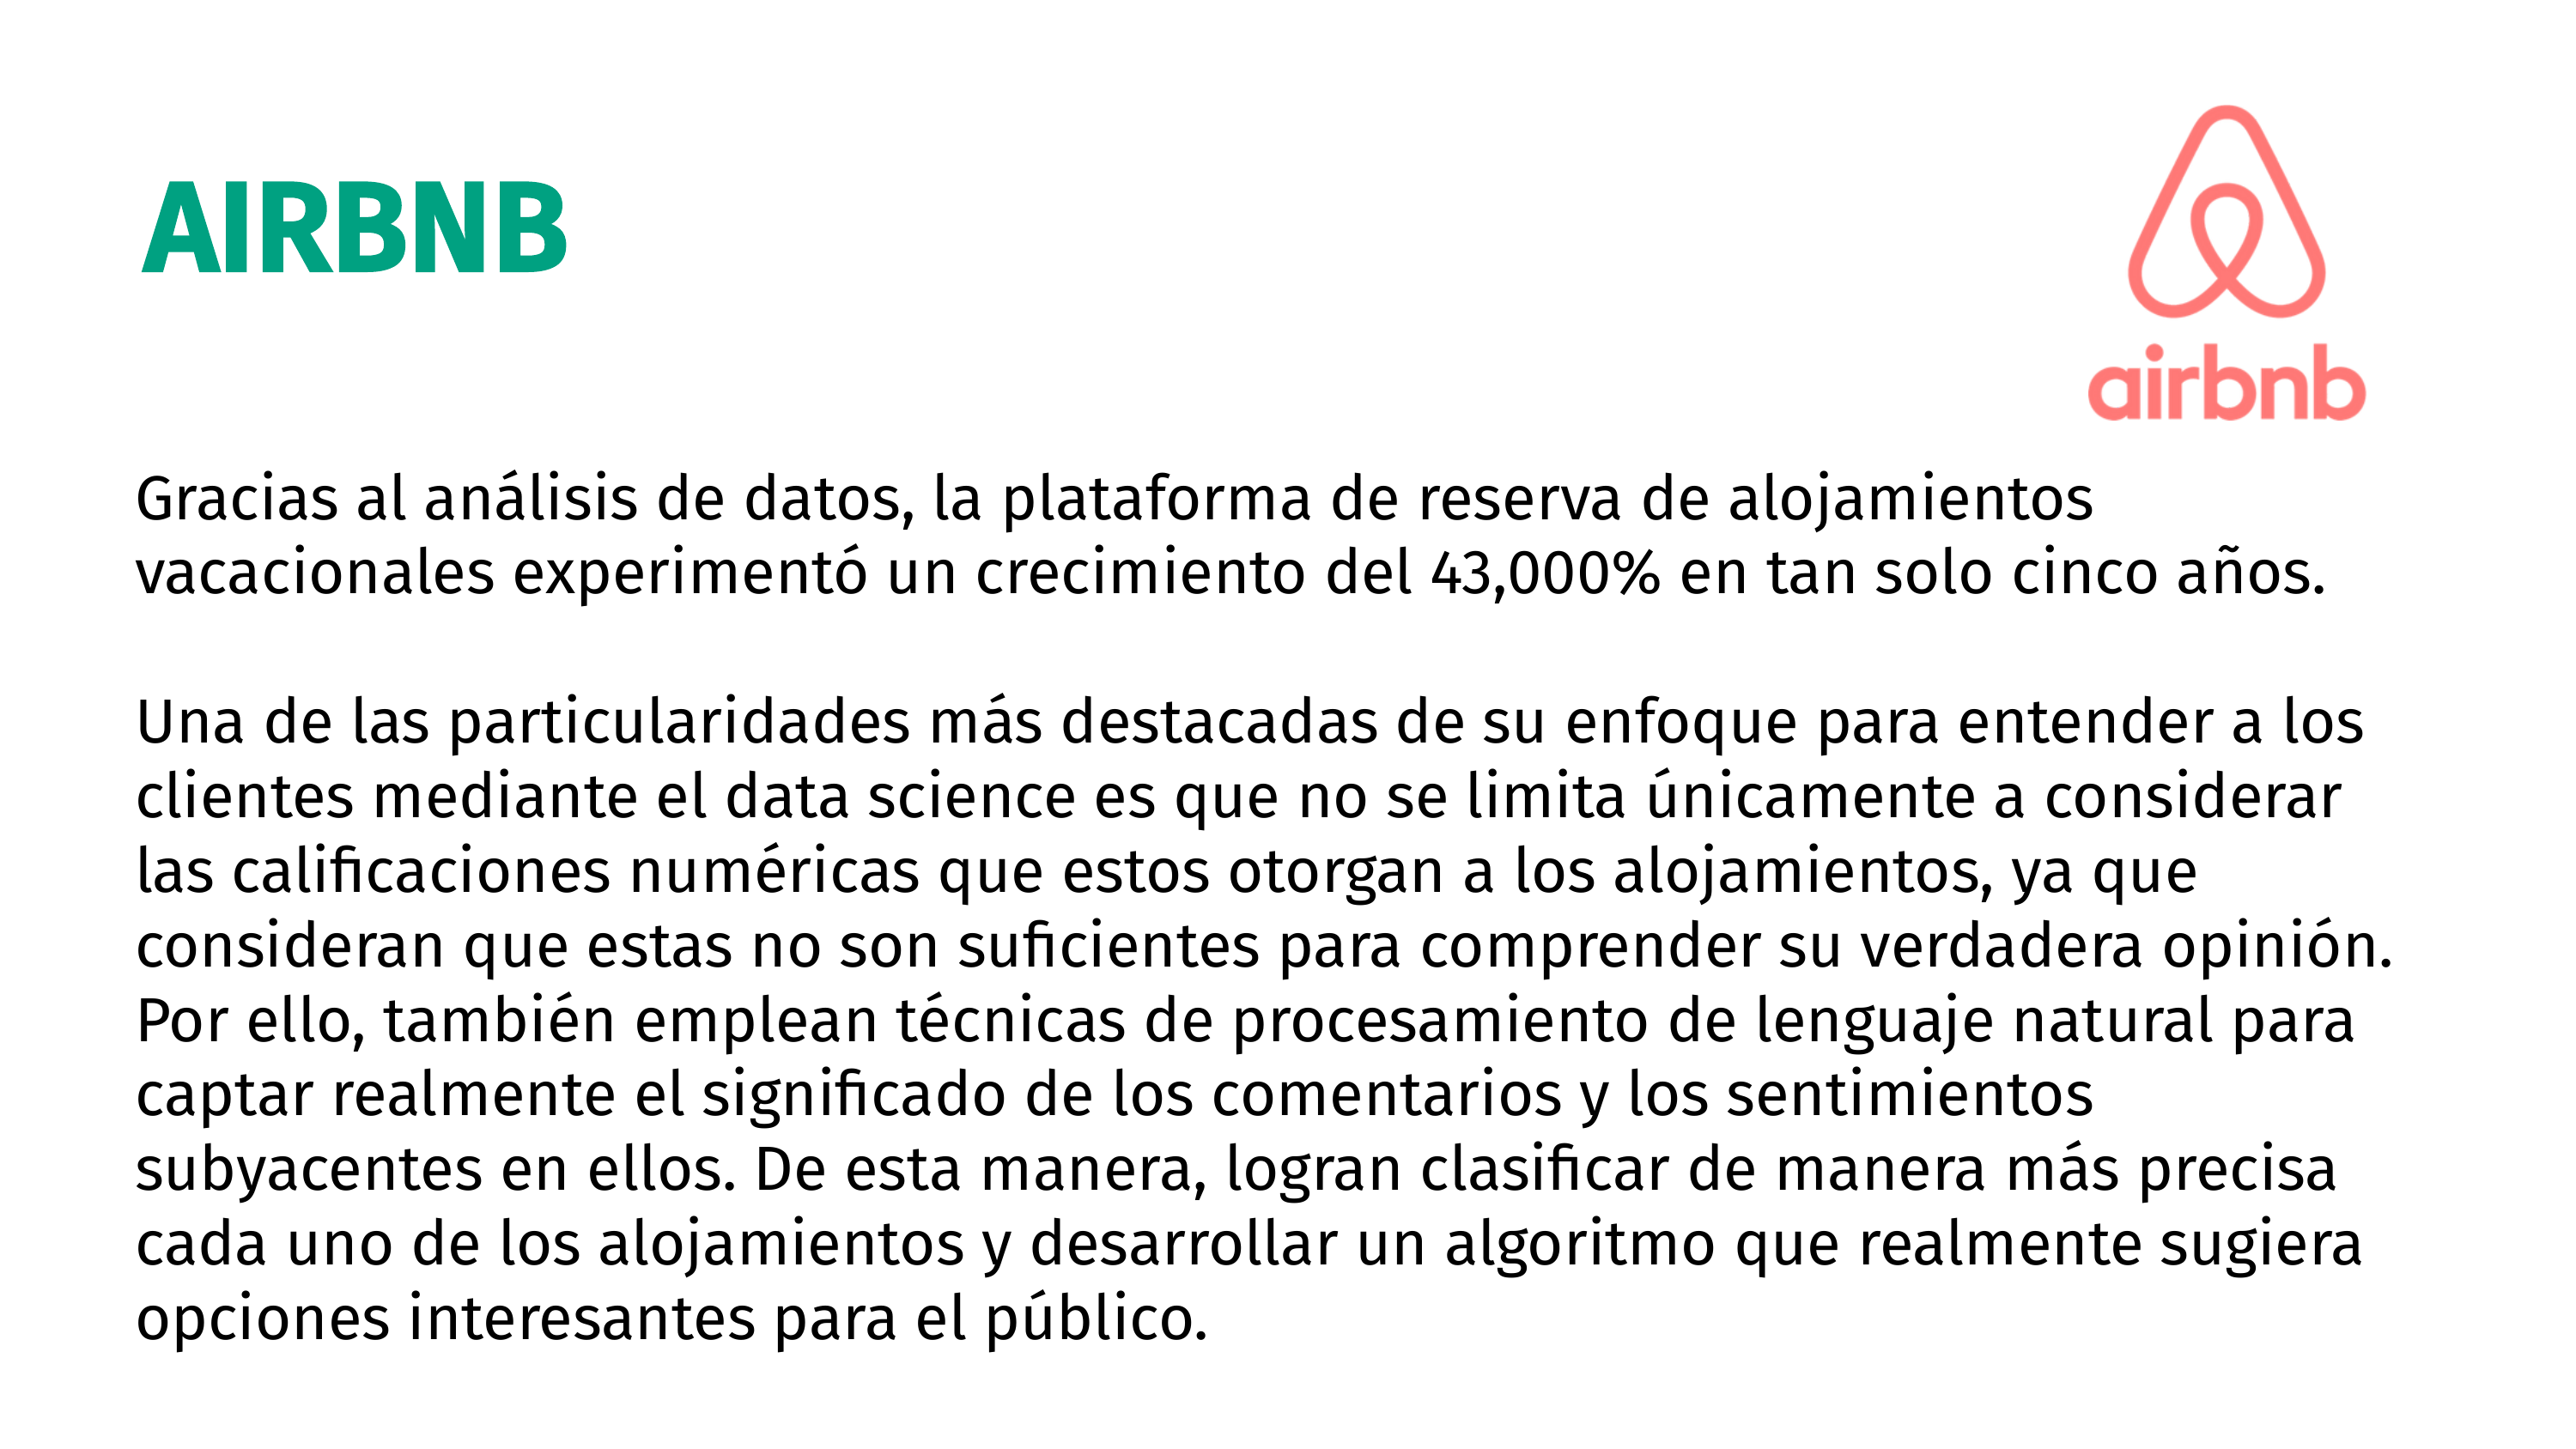

AIRBNB
Gracias al análisis de datos, la plataforma de reserva de alojamientos vacacionales experimentó un crecimiento del 43,000% en tan solo cinco años.

Una de las particularidades más destacadas de su enfoque para entender a los clientes mediante el data science es que no se limita únicamente a considerar las calificaciones numéricas que estos otorgan a los alojamientos, ya que consideran que estas no son suficientes para comprender su verdadera opinión. Por ello, también emplean técnicas de procesamiento de lenguaje natural para captar realmente el significado de los comentarios y los sentimientos subyacentes en ellos. De esta manera, logran clasificar de manera más precisa cada uno de los alojamientos y desarrollar un algoritmo que realmente sugiera opciones interesantes para el público.